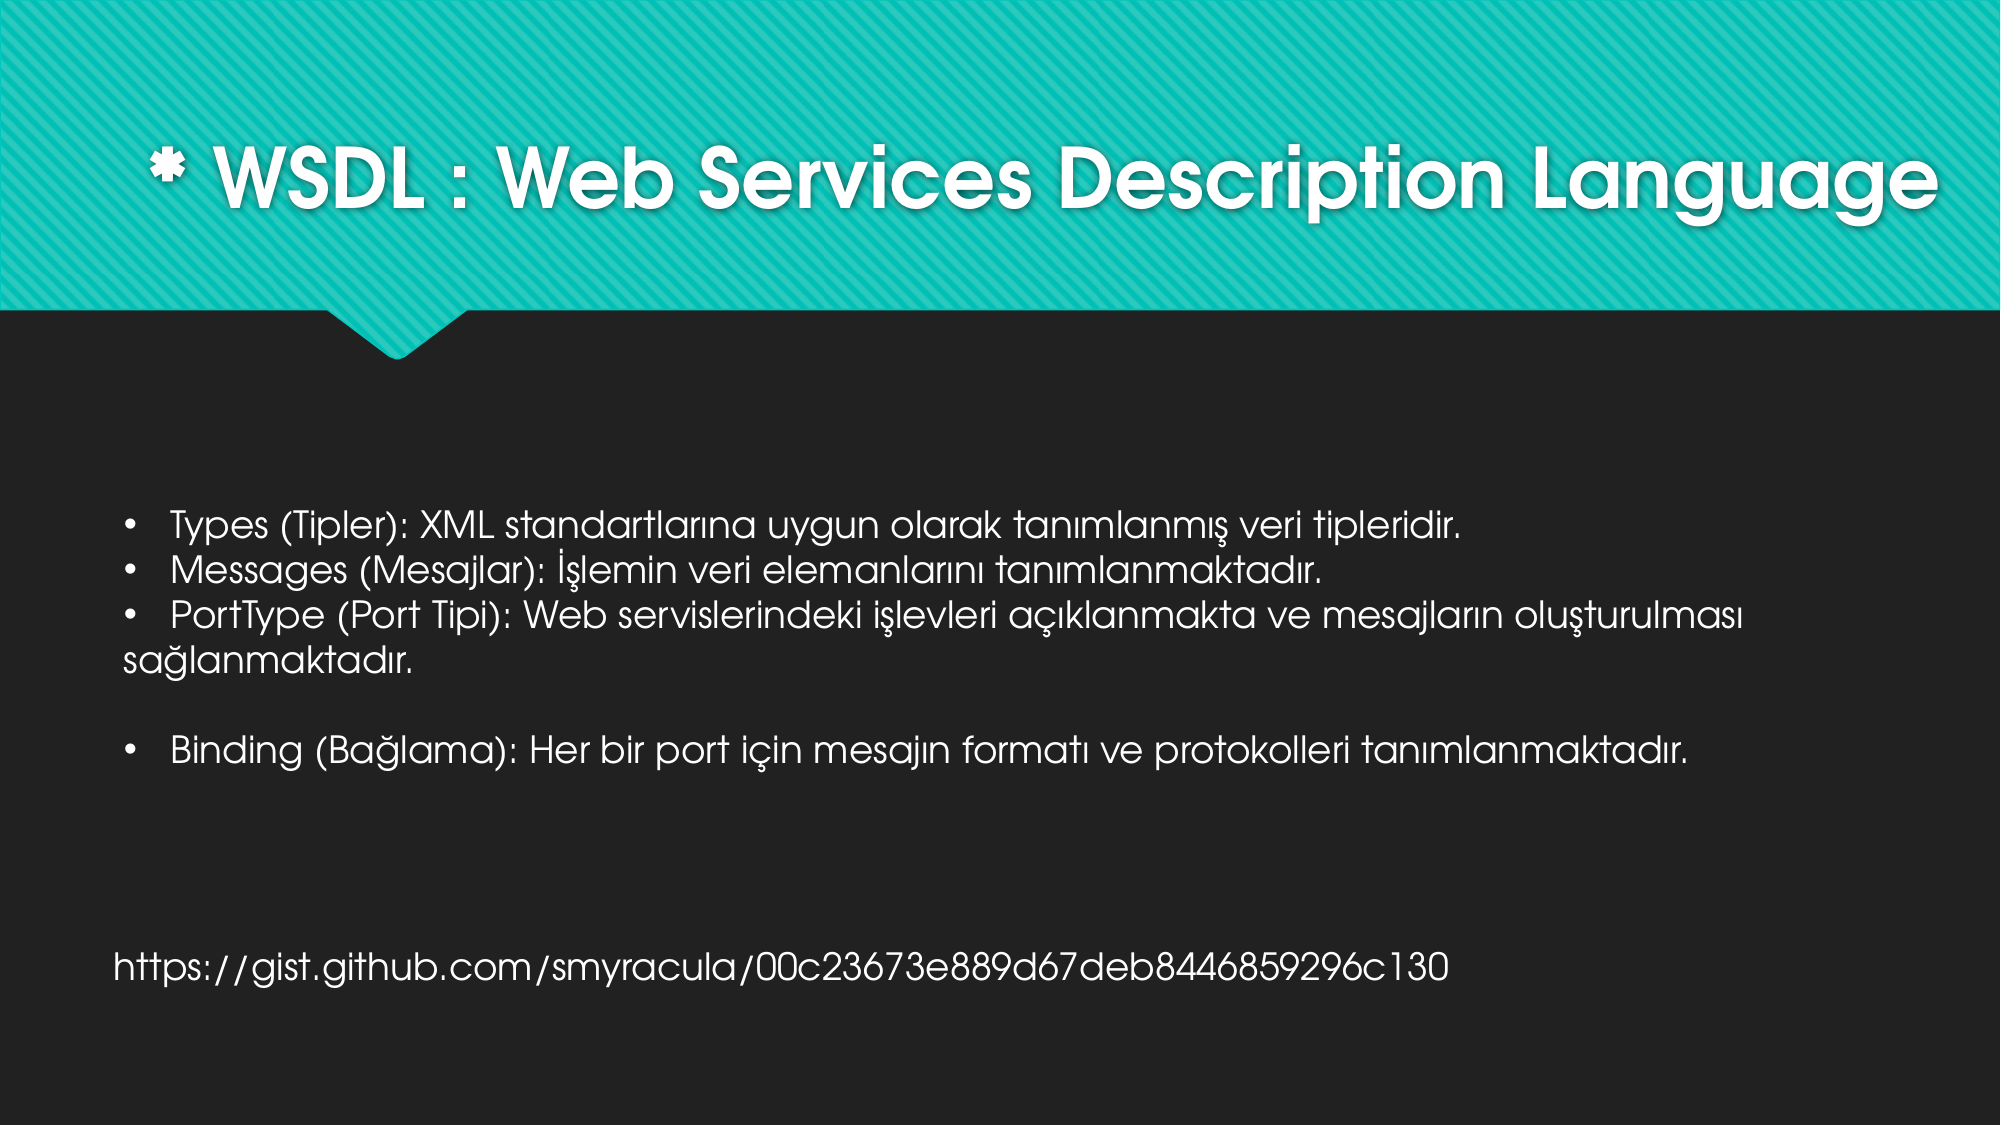

# * WSDL : Web Services Description Language
Types (Tipler): XML standartlarına uygun olarak tanımlanmış veri tipleridir.
Messages (Mesajlar): İşlemin veri elemanlarını tanımlanmaktadır.
PortType (Port Tipi): Web servislerindeki işlevleri açıklanmakta ve mesajların oluşturulması
sağlanmaktadır.

Binding (Bağlama): Her bir port için mesajın formatı ve protokolleri tanımlanmaktadır.

https://gist.github.com/smyracula/00c23673e889d67deb8446859296c130